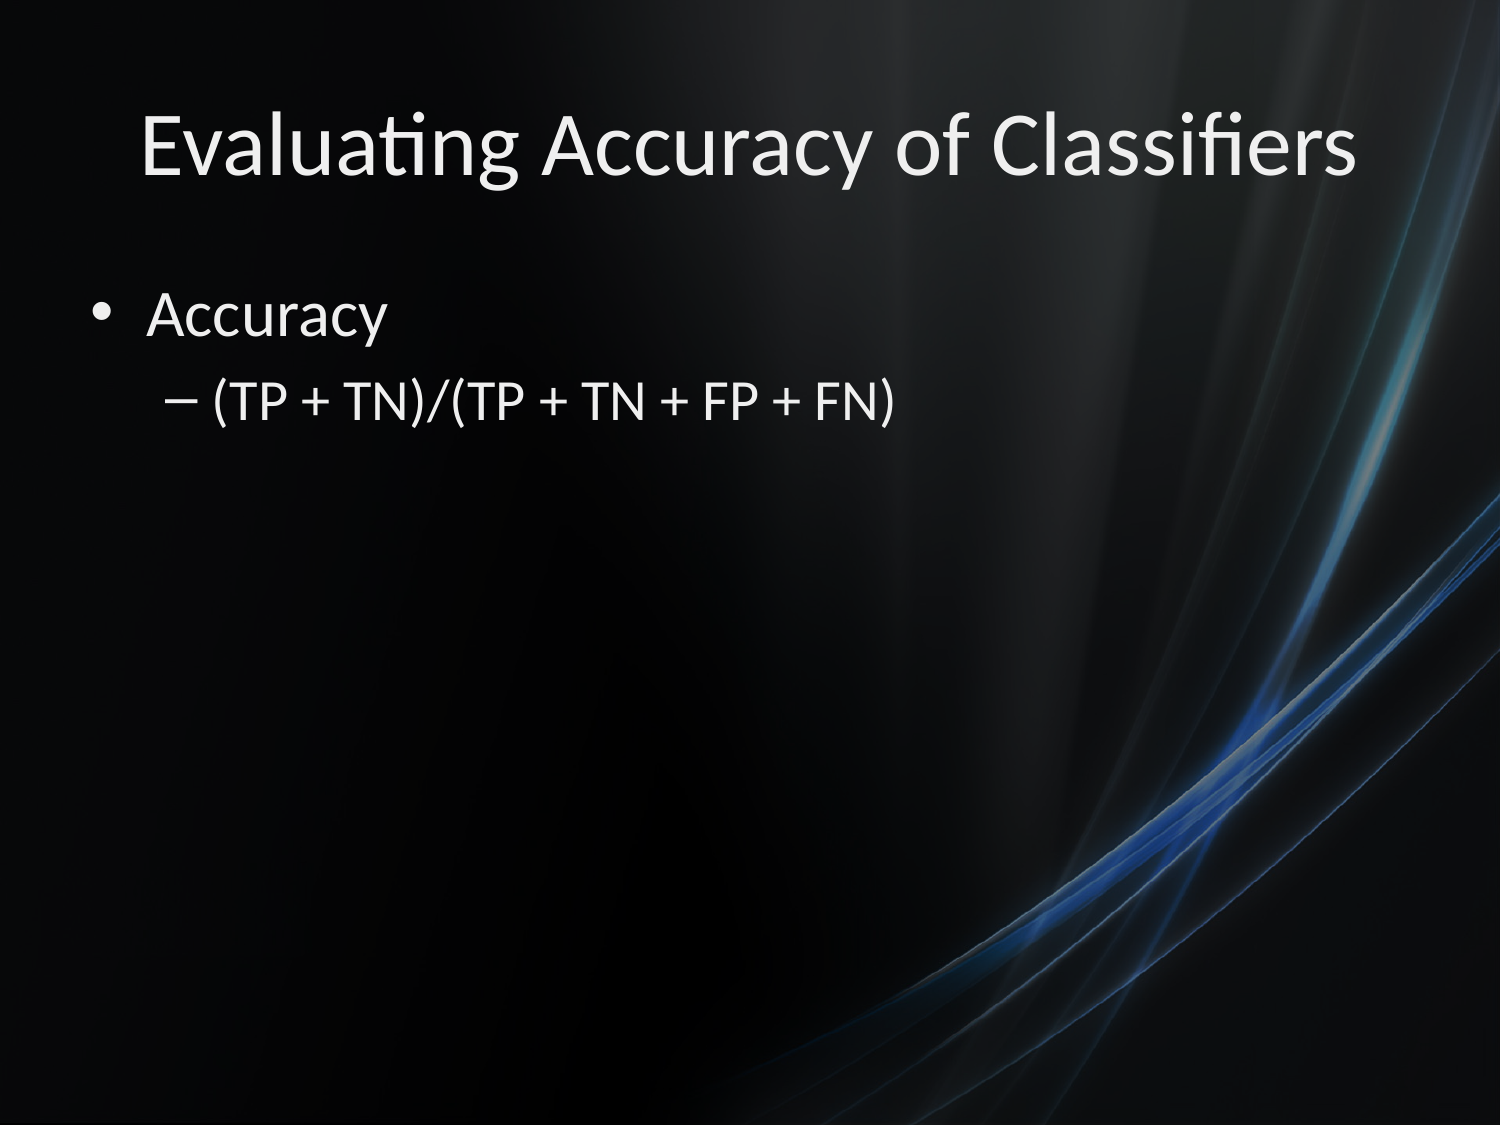

# Evaluating Accuracy of Classifiers
Accuracy
(TP + TN)/(TP + TN + FP + FN)